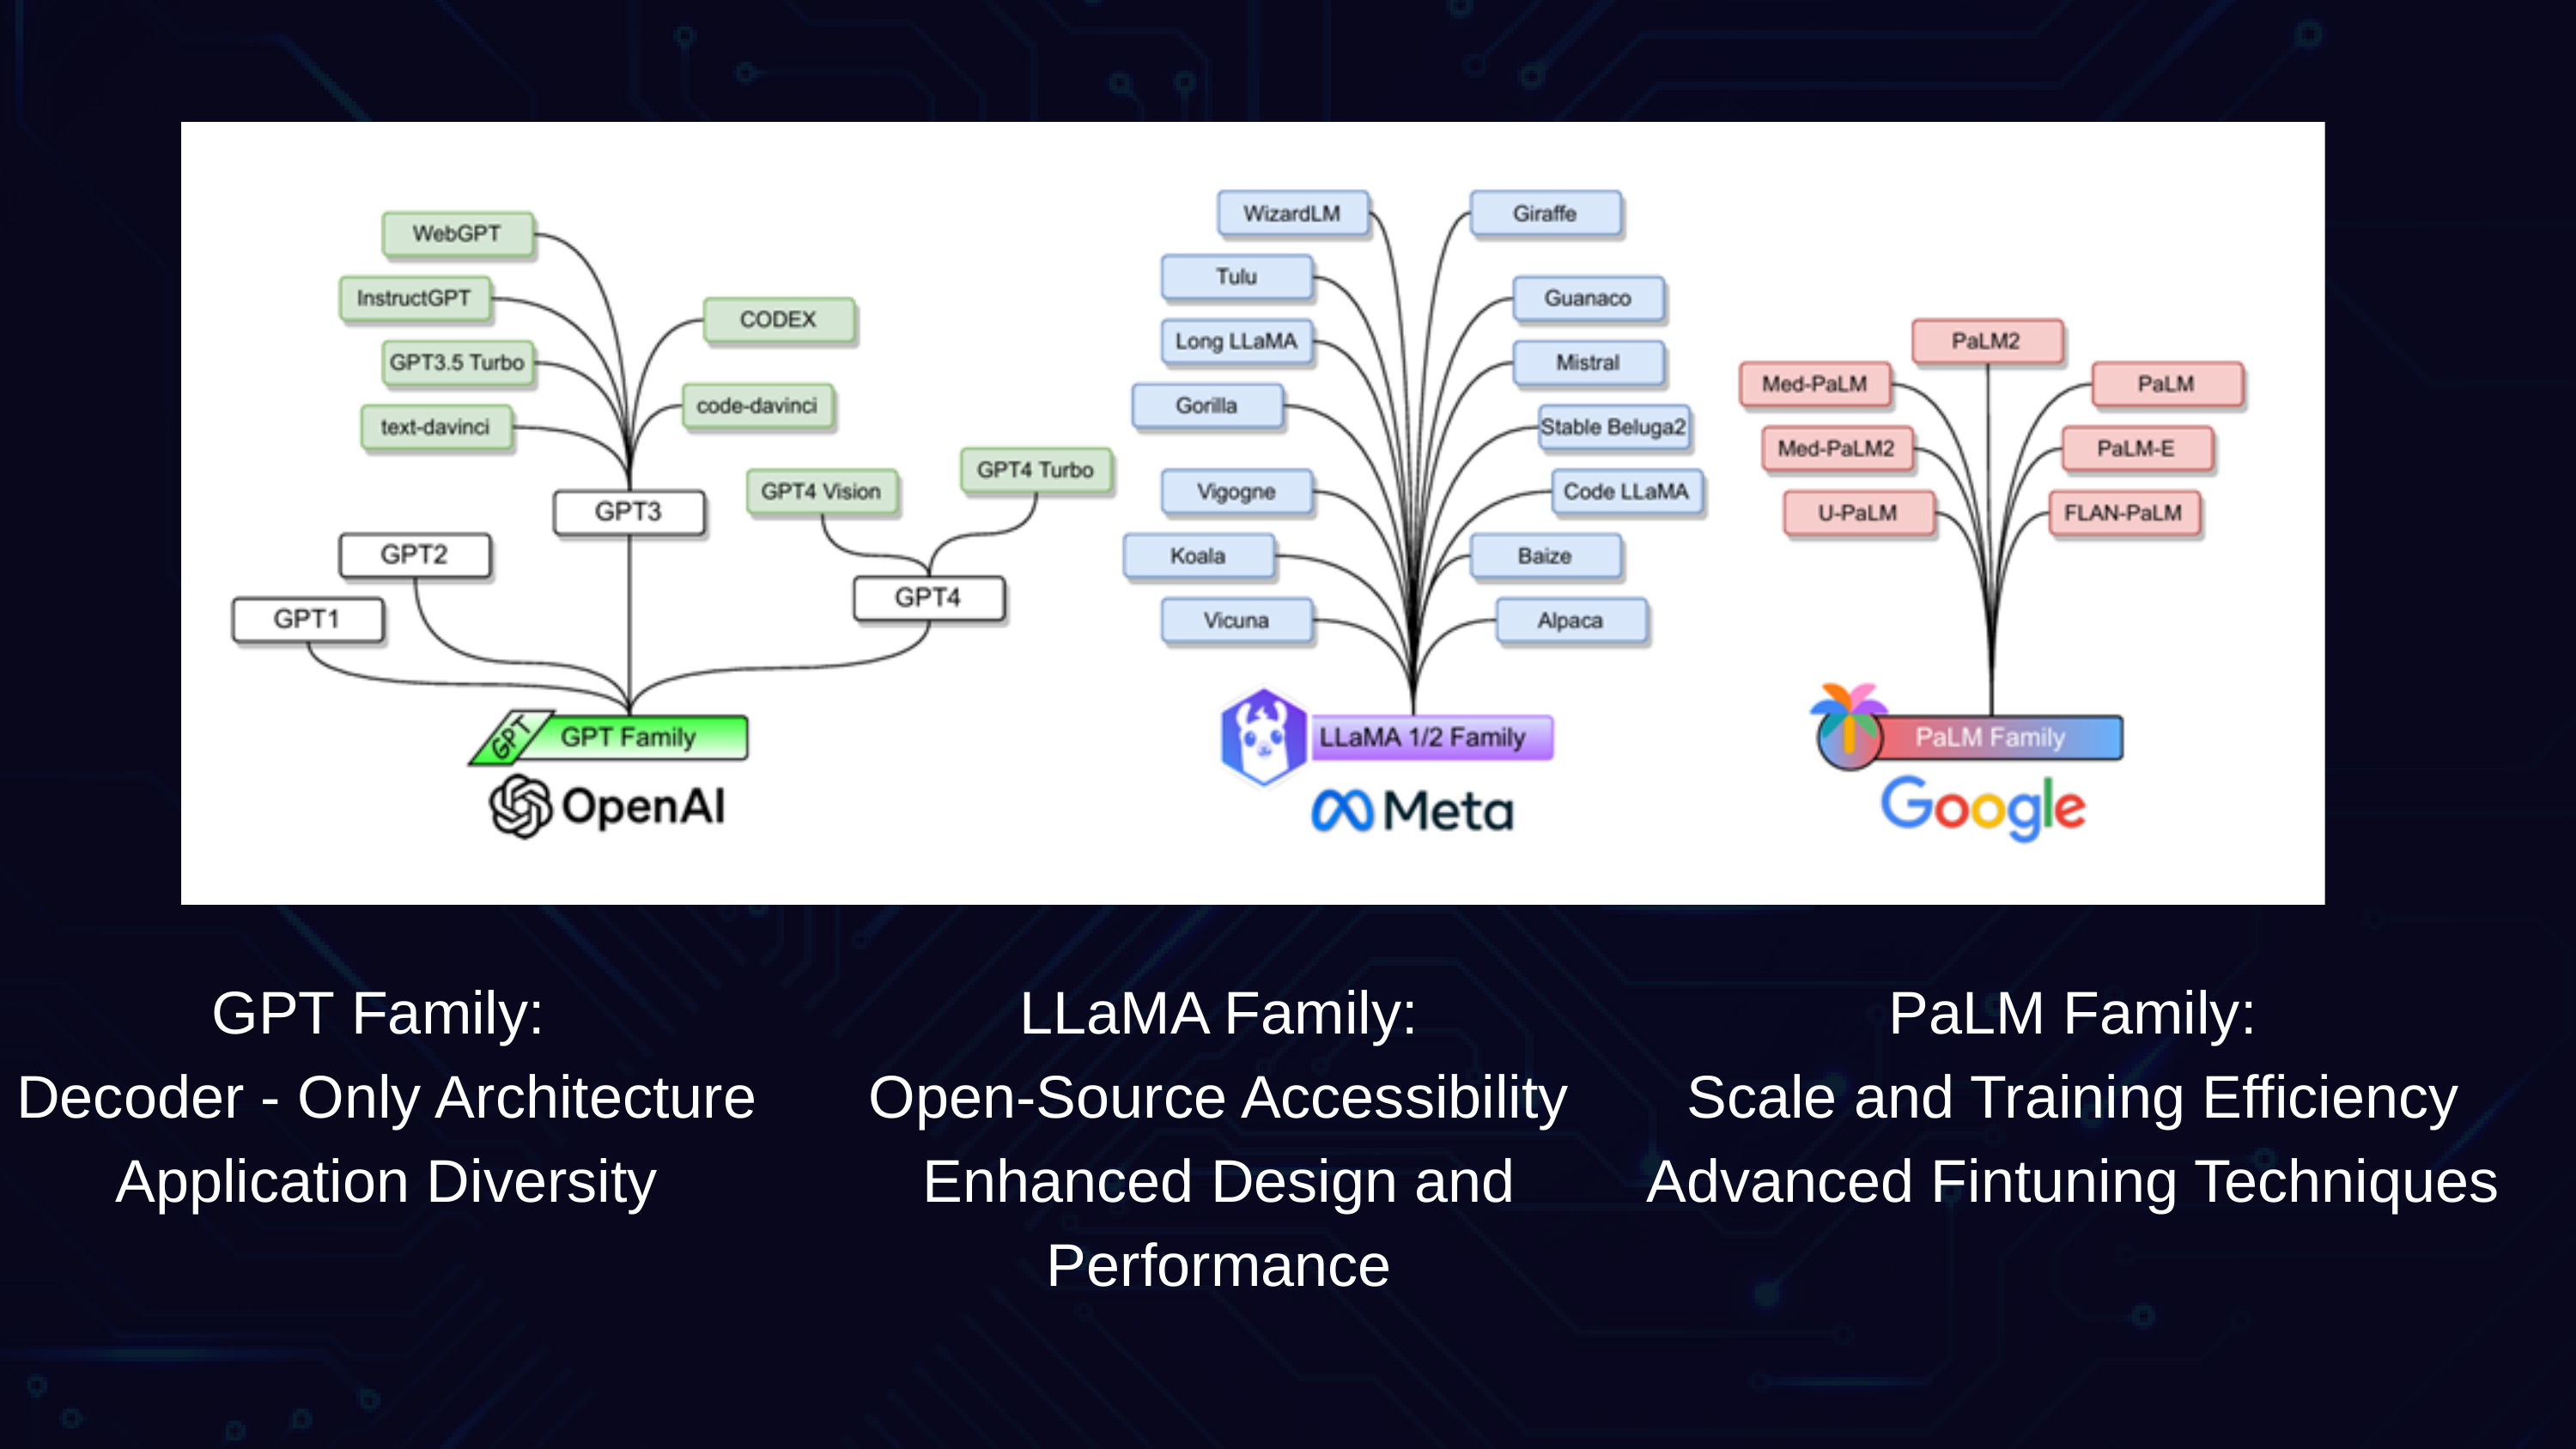

GPT Family:
Decoder - Only Architecture
Application Diversity
LLaMA Family:
Open-Source Accessibility
Enhanced Design and Performance
PaLM Family:
Scale and Training Efficiency
Advanced Fintuning Techniques